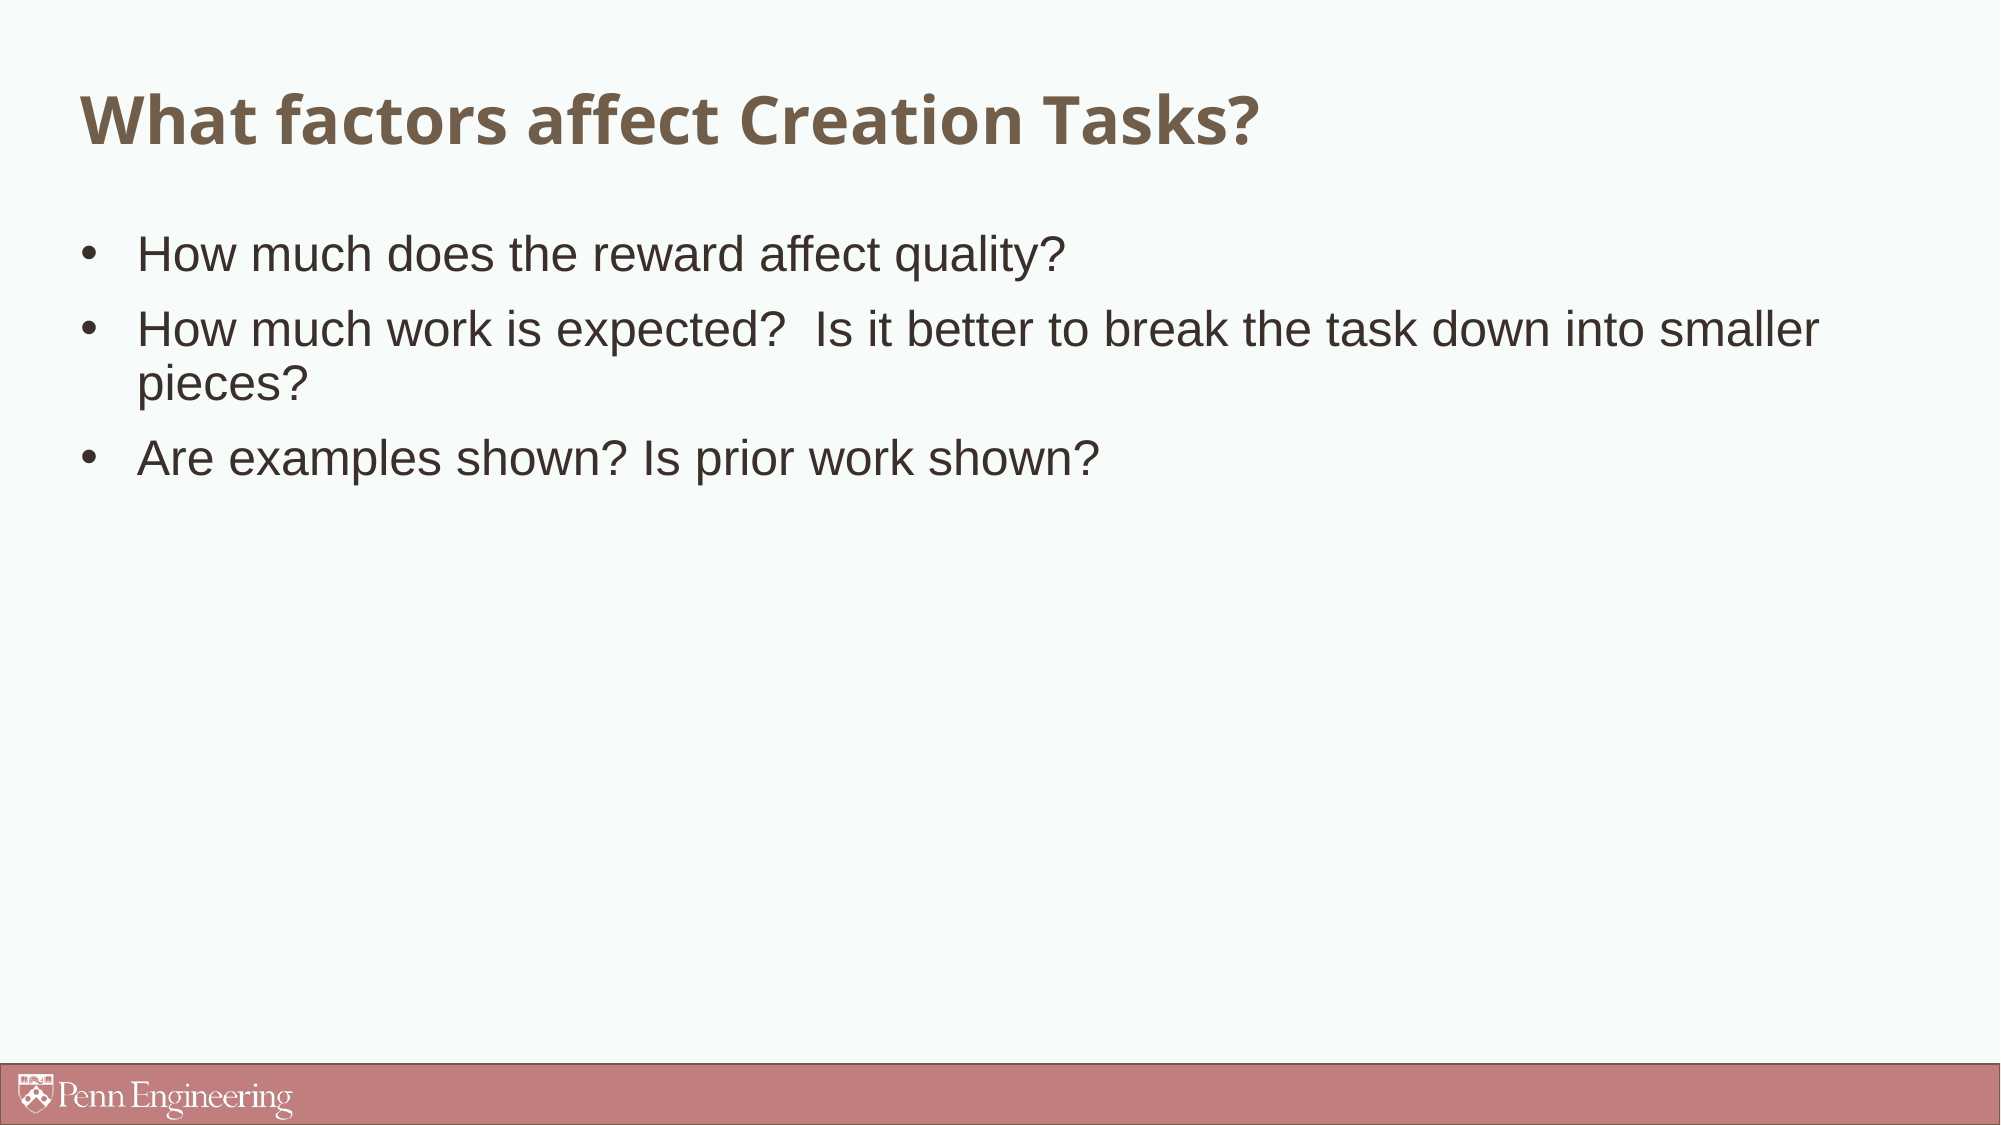

# What factors affect Creation Tasks?
How much does the reward affect quality?
How much work is expected?  Is it better to break the task down into smaller pieces?
Are examples shown? Is prior work shown?